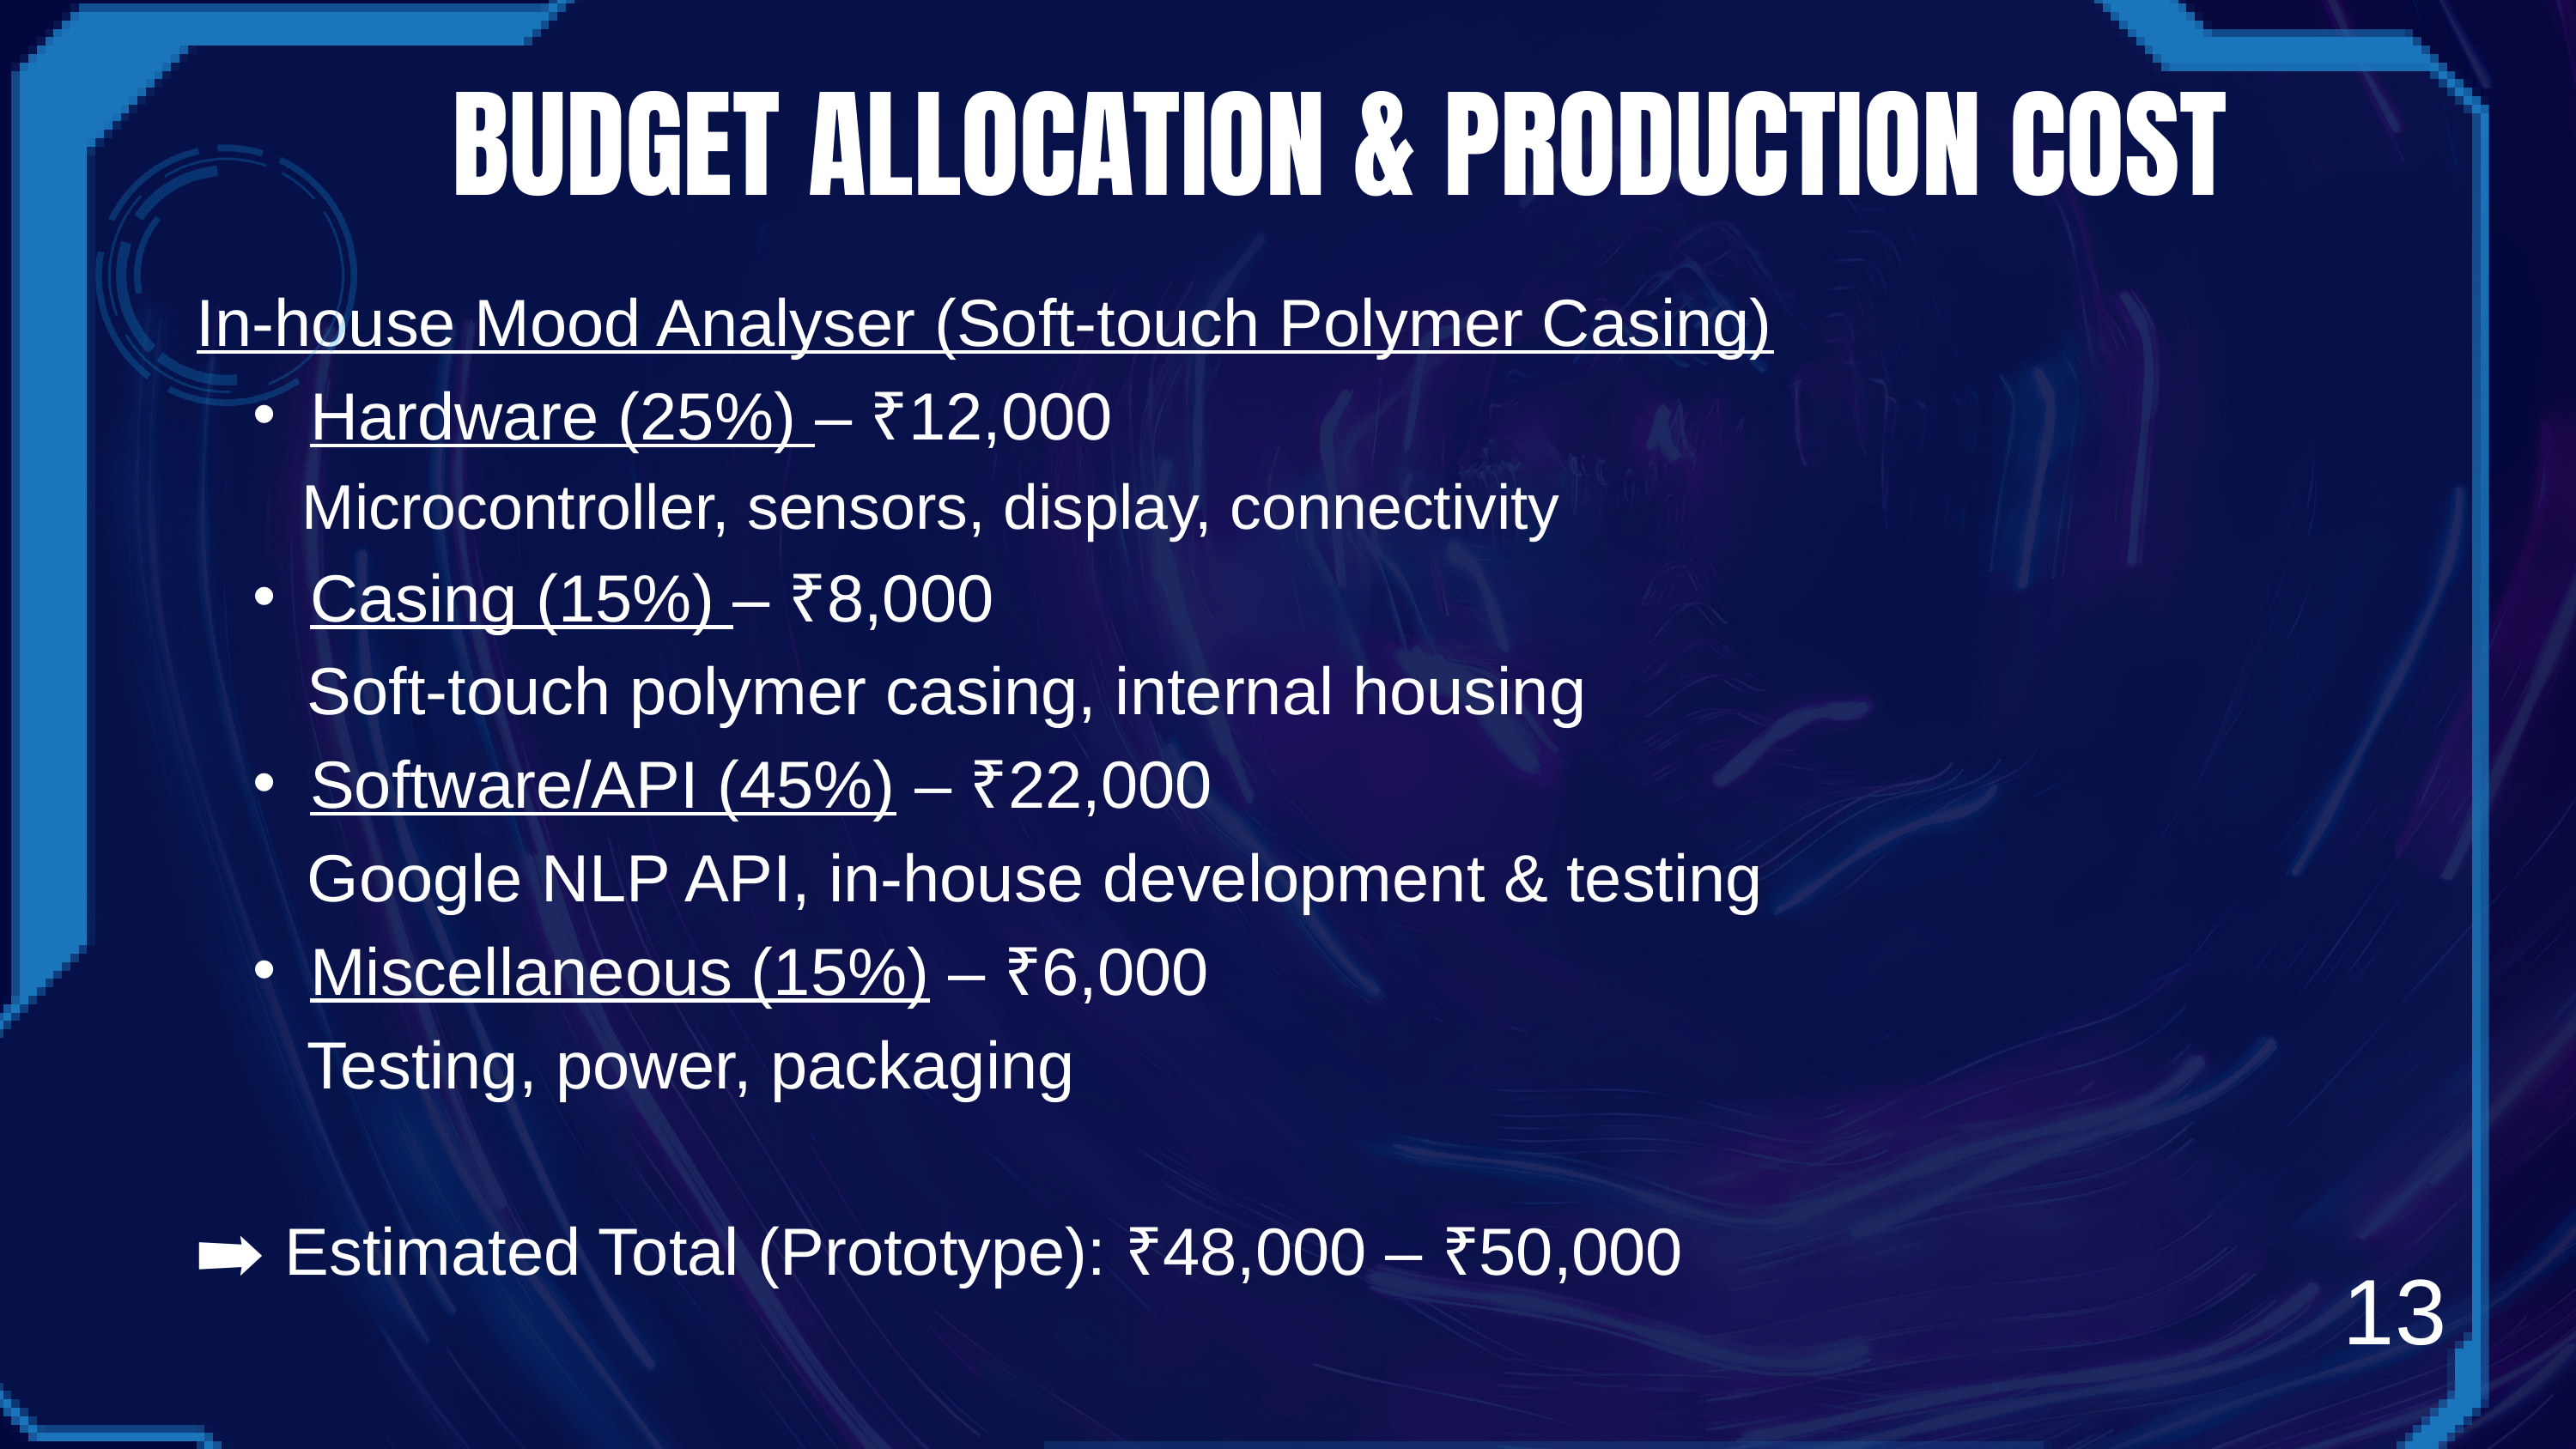

BUDGET ALLOCATION & PRODUCTION COST

In-house Mood Analyser (Soft-touch Polymer Casing)
Hardware (25%) – ₹12,000
      Microcontroller, sensors, display, connectivity
Casing (15%) – ₹8,000
      Soft-touch polymer casing, internal housing
Software/API (45%) – ₹22,000
      Google NLP API, in-house development & testing
Miscellaneous (15%) – ₹6,000
      Testing, power, packaging

➡ Estimated Total (Prototype): ₹48,000 – ₹50,000

13